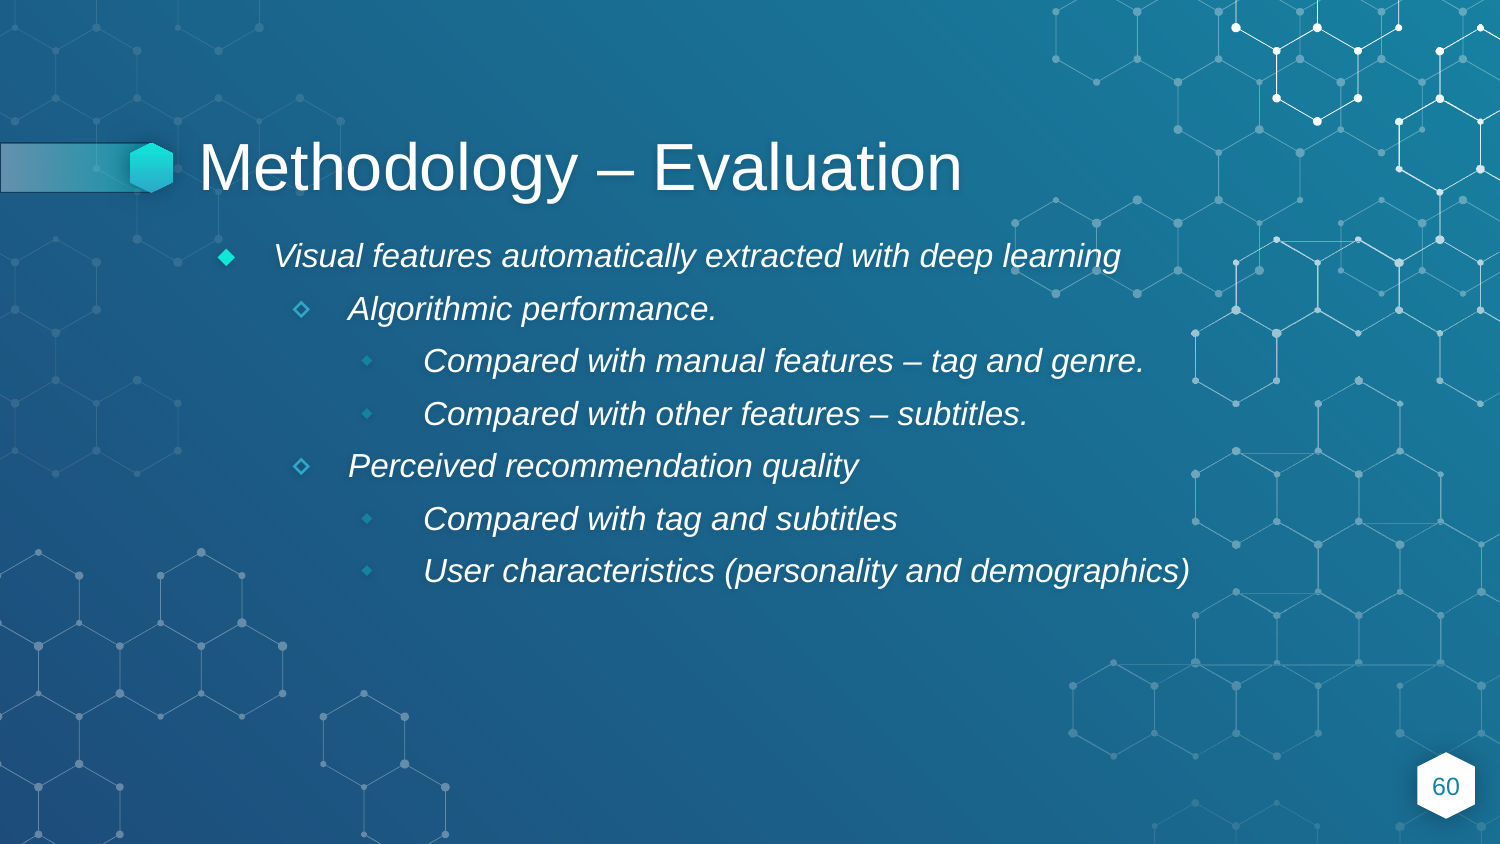

# Methodology – Evaluation
Visual features automatically extracted with deep learning
Algorithmic performance.
Compared with manual features – tag and genre.
Compared with other features – subtitles.
Perceived recommendation quality
Compared with tag and subtitles
User characteristics (personality and demographics)

60